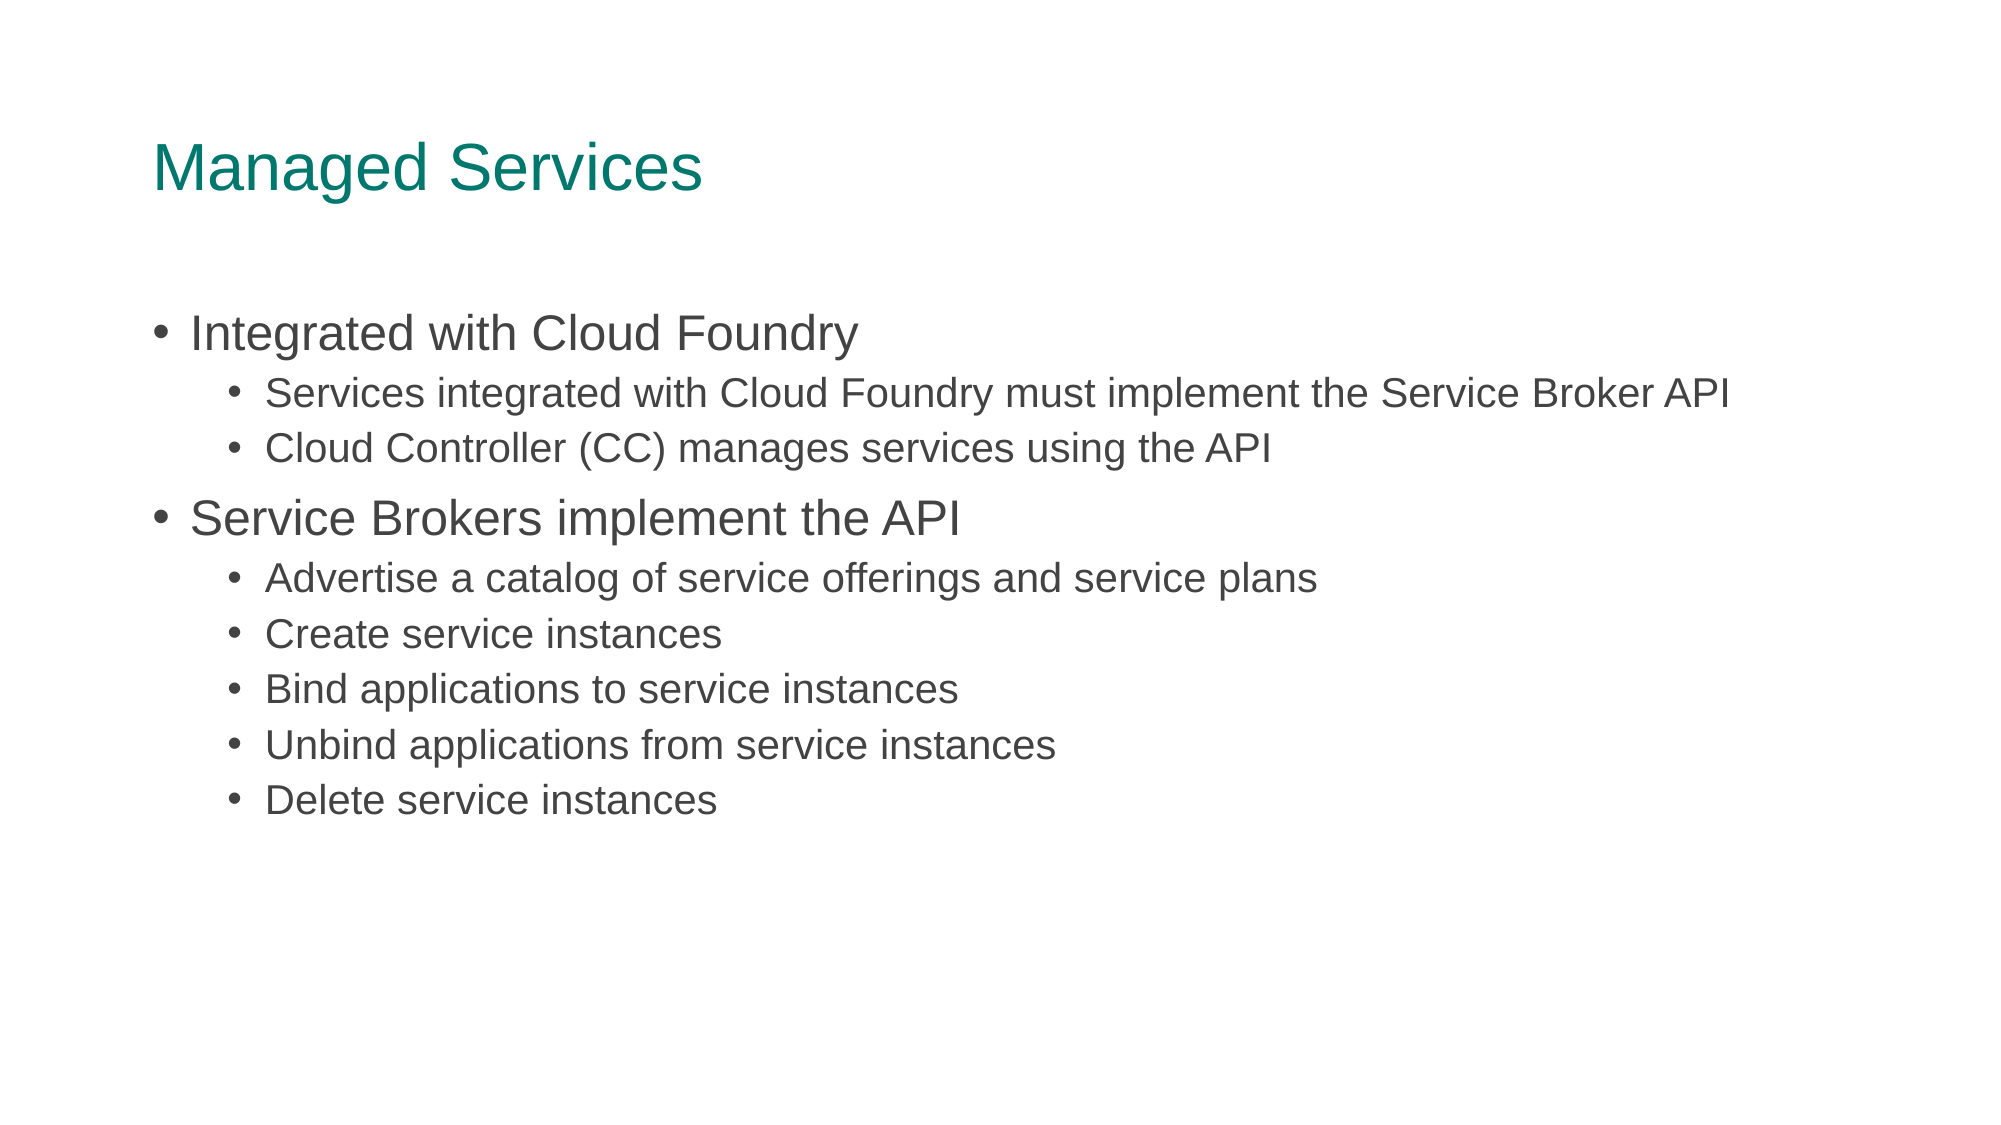

# Managed Services
Integrated with Cloud Foundry
Services integrated with Cloud Foundry must implement the Service Broker API
Cloud Controller (CC) manages services using the API
Service Brokers implement the API
Advertise a catalog of service offerings and service plans
Create service instances
Bind applications to service instances
Unbind applications from service instances
Delete service instances